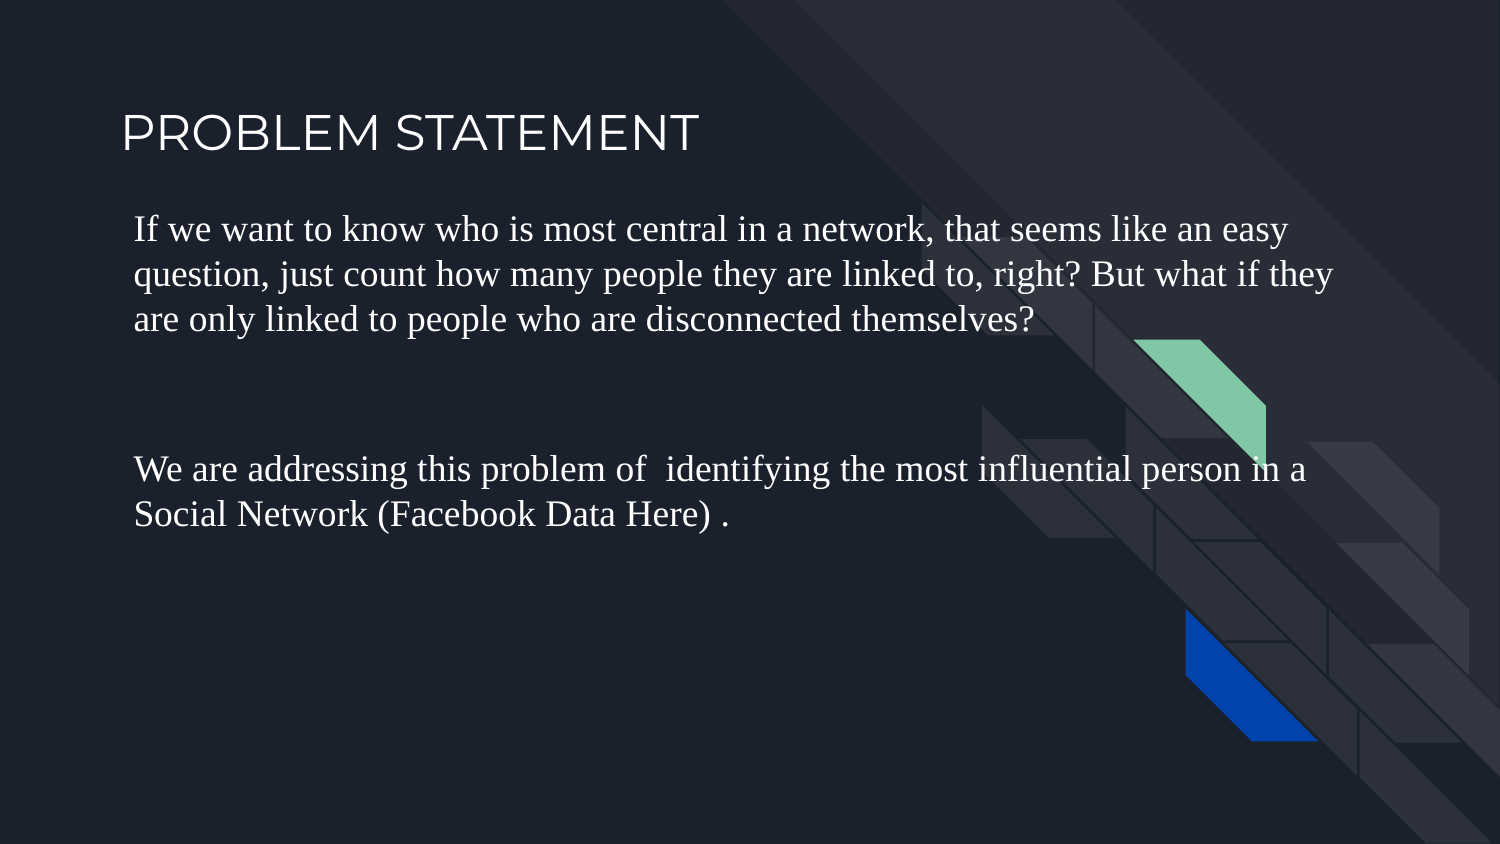

# PROBLEM STATEMENT
If we want to know who is most central in a network, that seems like an easy question, just count how many people they are linked to, right? But what if they are only linked to people who are disconnected themselves?

We are addressing this problem of  identifying the most influential person in a Social Network (Facebook Data Here) .